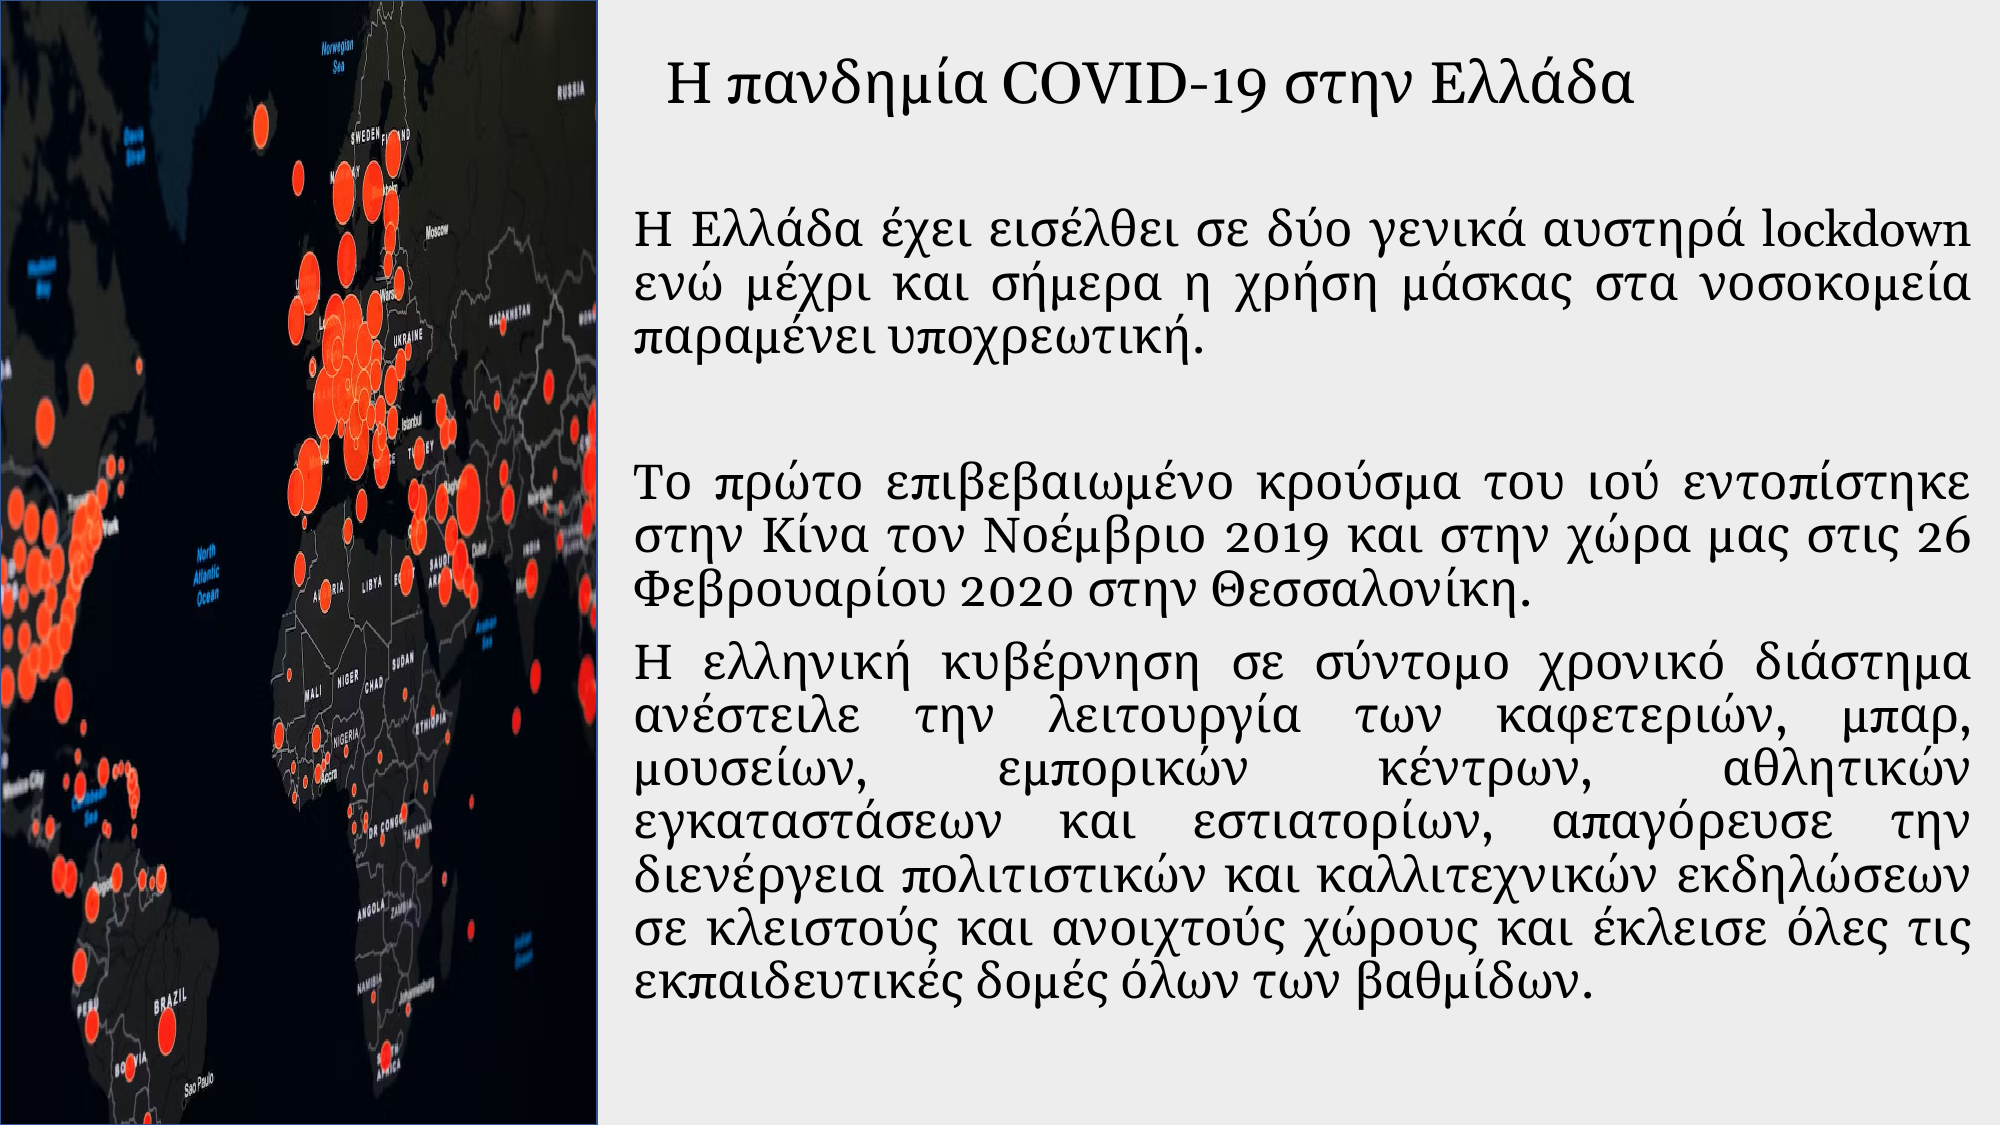

# H πανδημία COVID-19 στην Ελλάδα
Η Ελλάδα έχει εισέλθει σε δύο γενικά αυστηρά lockdown ενώ μέχρι και σήμερα η χρήση μάσκας στα νοσοκομεία παραμένει υποχρεωτική.

Το πρώτο επιβεβαιωμένο κρούσμα του ιού εντοπίστηκε στην Κίνα τον Νοέμβριο 2019 και στην χώρα μας στις 26 Φεβρουαρίου 2020 στην Θεσσαλονίκη.
Η ελληνική κυβέρνηση σε σύντομο χρονικό διάστημα ανέστειλε την λειτουργία των καφετεριών, μπαρ, μουσείων, εμπορικών κέντρων, αθλητικών εγκαταστάσεων και εστιατορίων, απαγόρευσε την διενέργεια πολιτιστικών και καλλιτεχνικών εκδηλώσεων σε κλειστούς και ανοιχτούς χώρους και έκλεισε όλες τις εκπαιδευτικές δομές όλων των βαθμίδων.